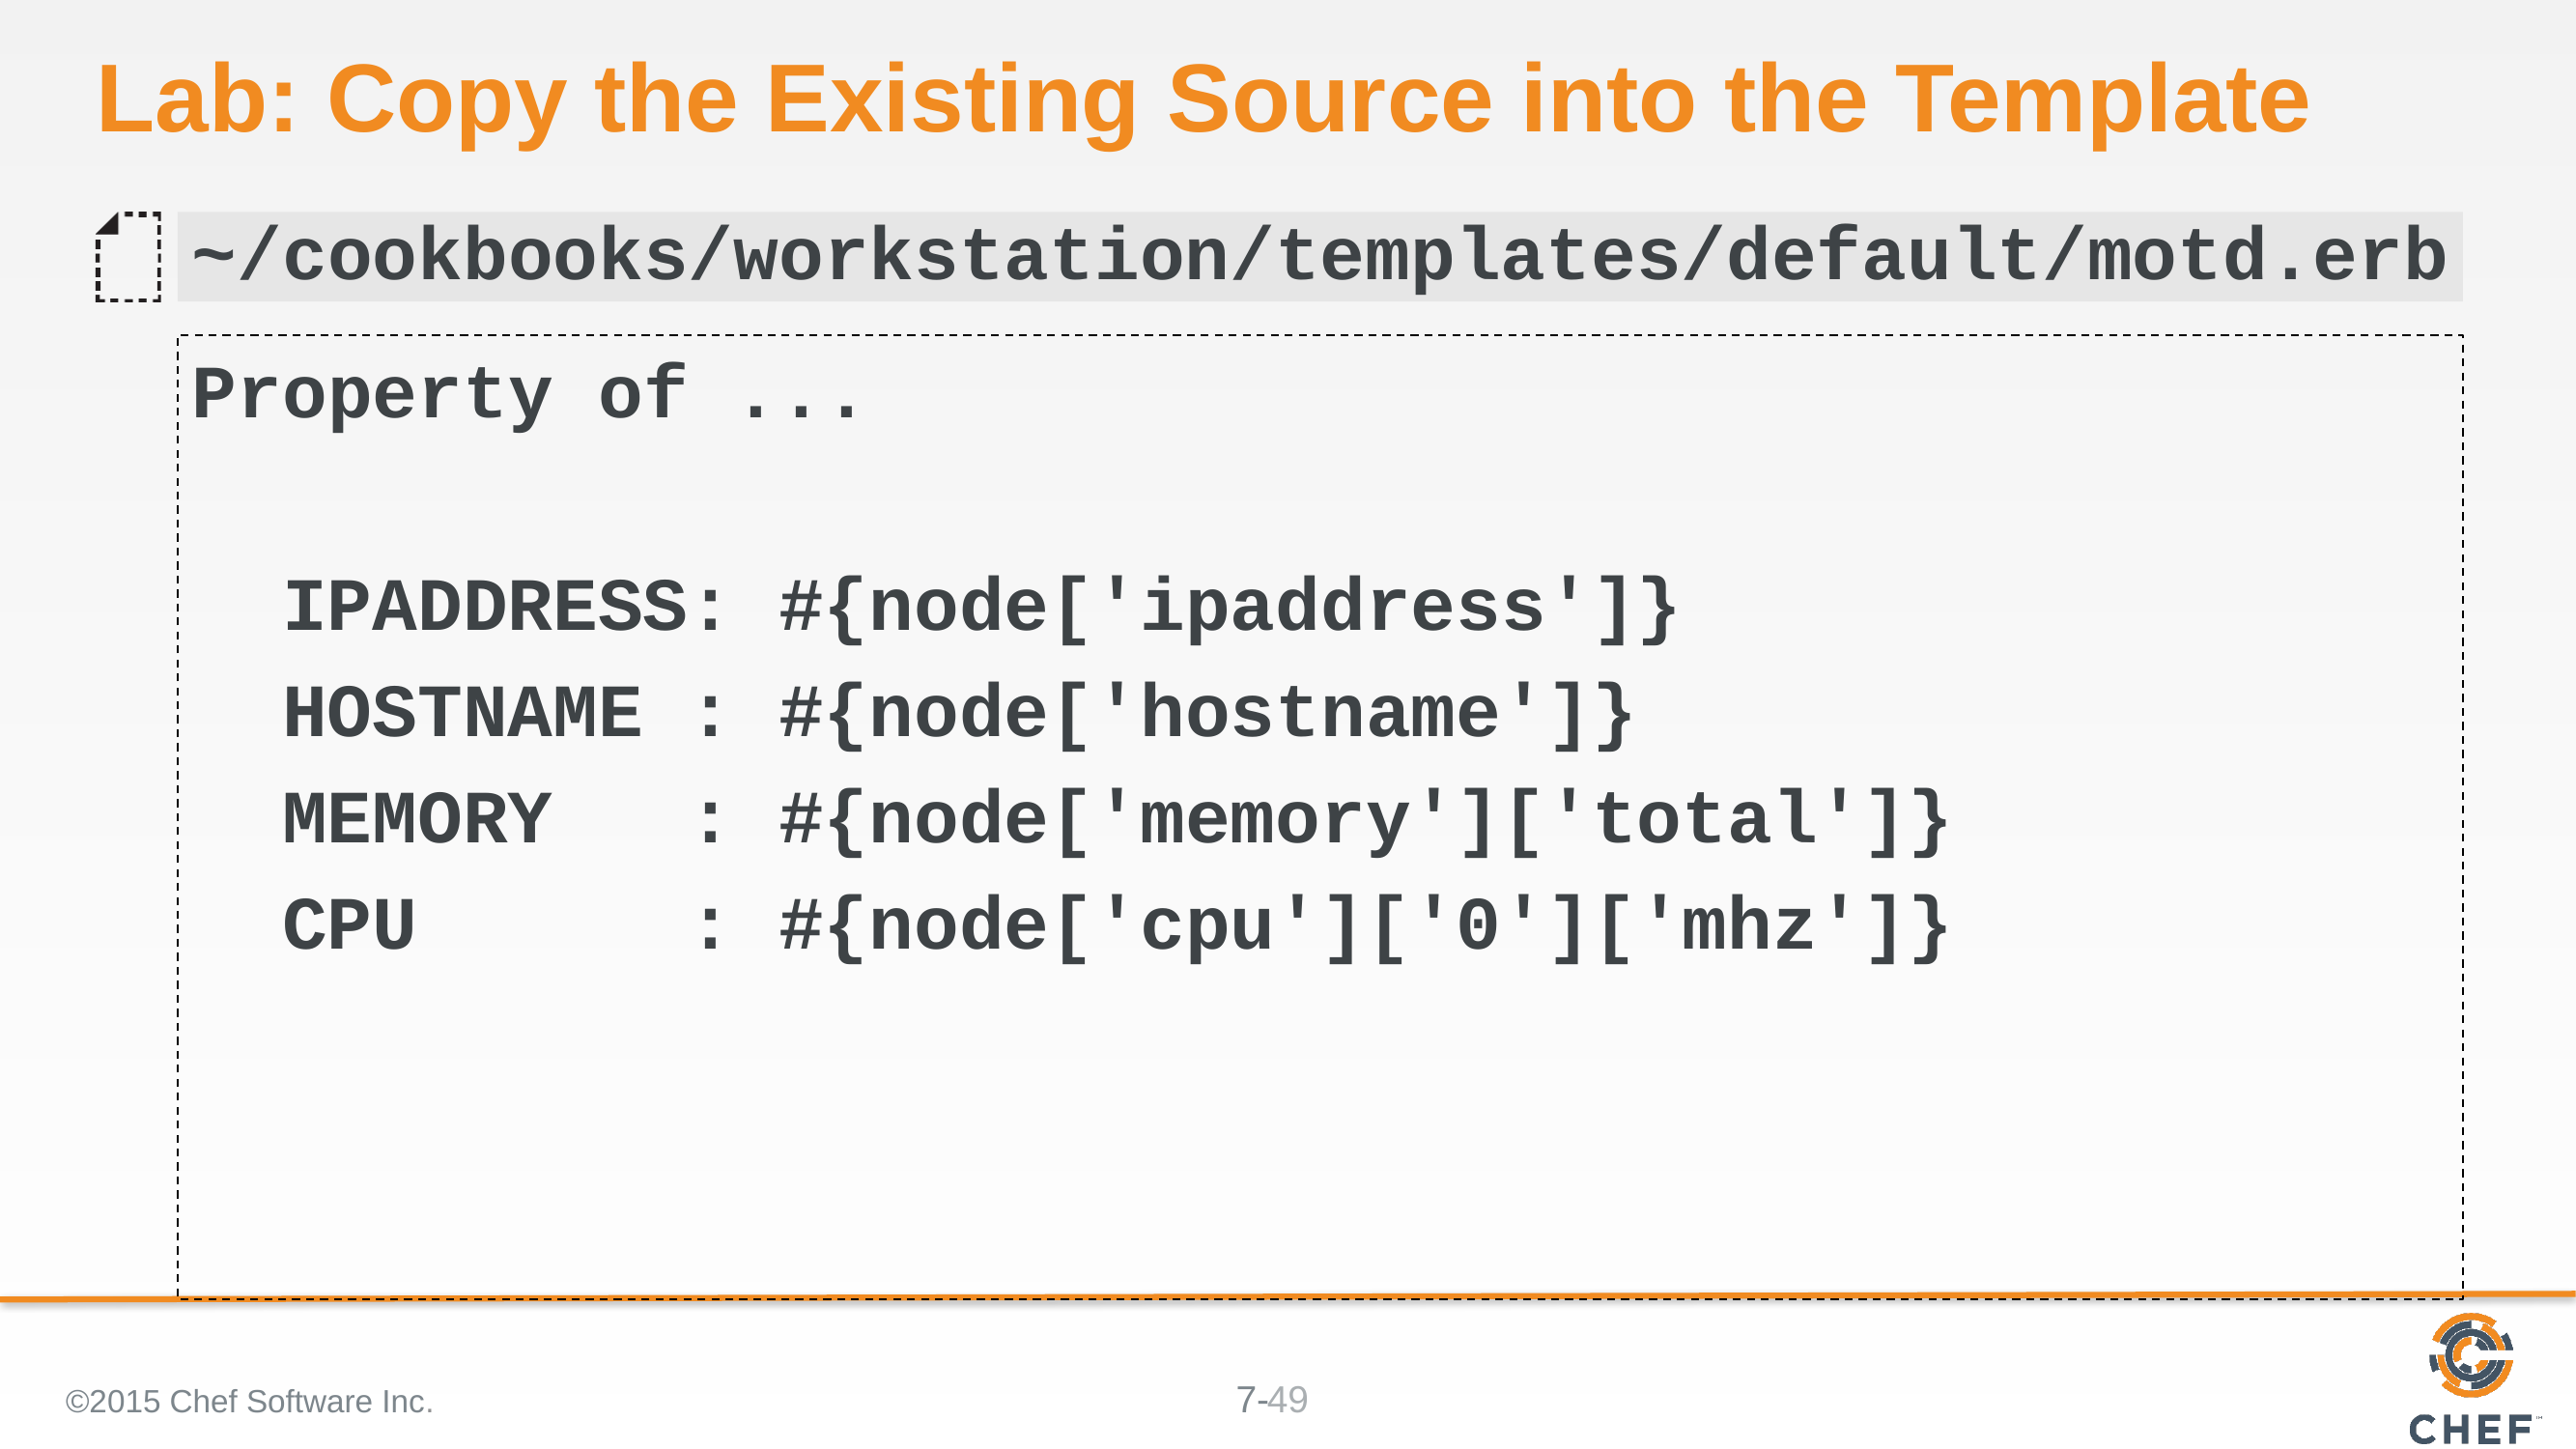

# Lab: Copy the Existing Source into the Template
~/cookbooks/workstation/templates/default/motd.erb
Property of ...

  IPADDRESS: #{node['ipaddress']}
  HOSTNAME : #{node['hostname']}
  MEMORY   : #{node['memory']['total']}
  CPU      : #{node['cpu']['0']['mhz']}
©2015 Chef Software Inc.
49